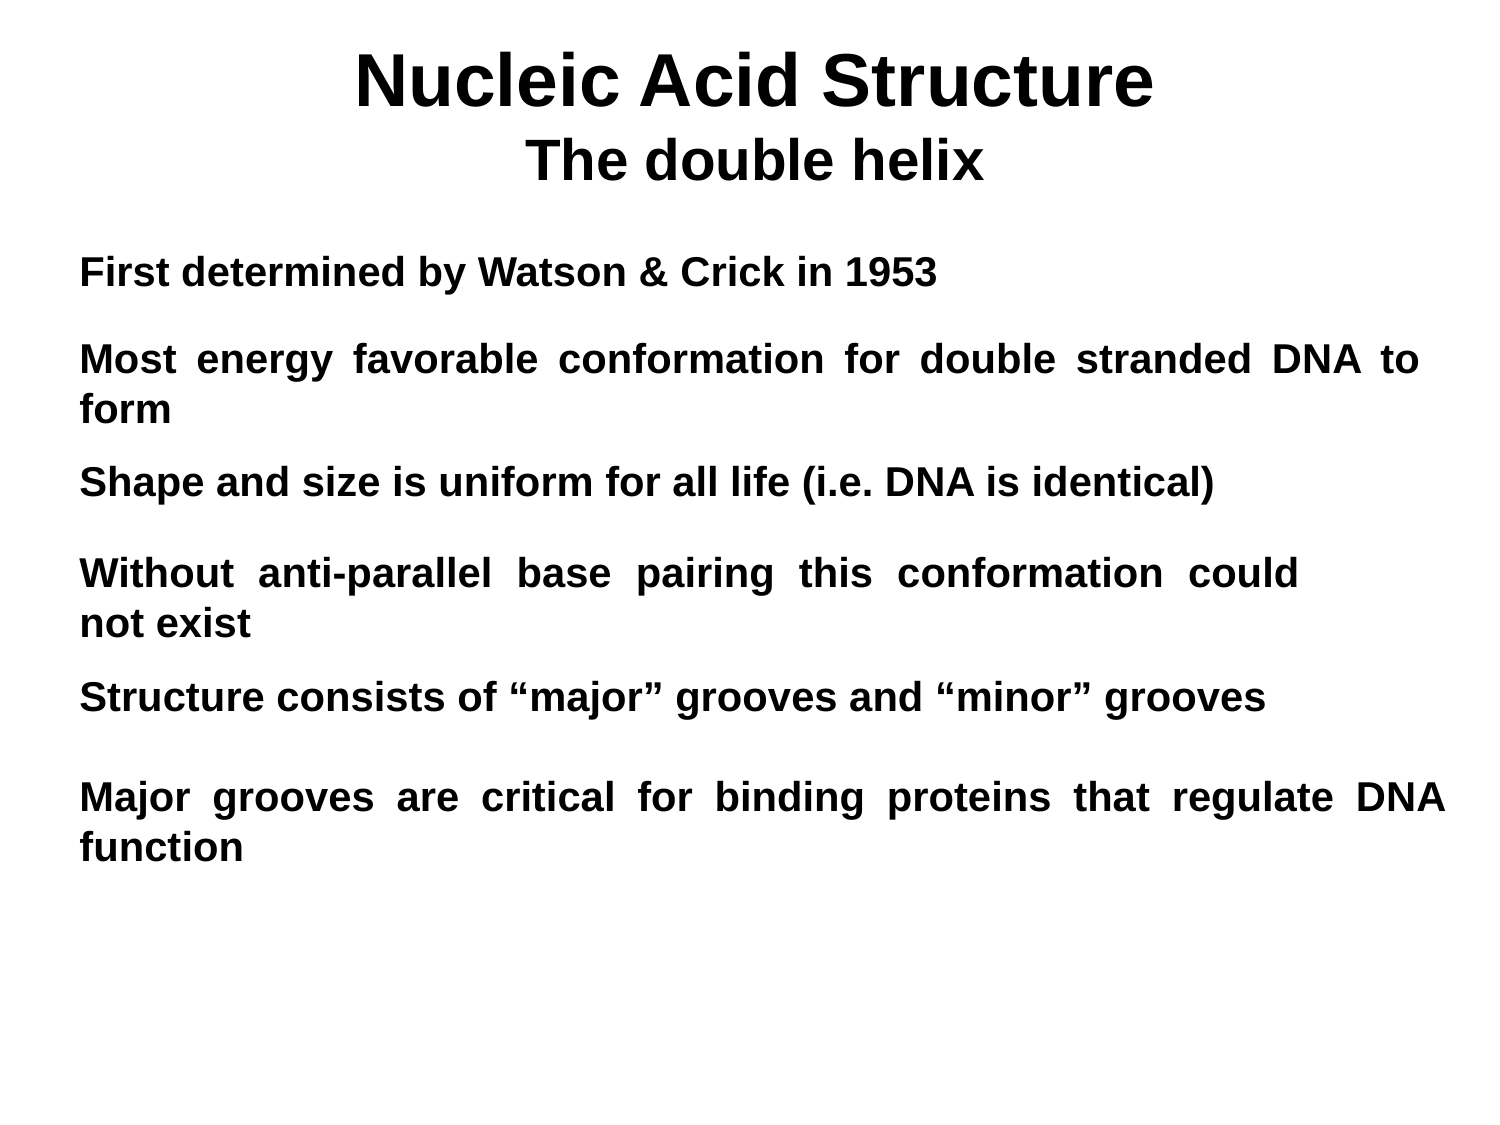

Nucleic Acid Structure
The double helix
First determined by Watson & Crick in 1953
Most energy favorable conformation for double stranded DNA to form
Shape and size is uniform for all life (i.e. DNA is identical)
Without anti-parallel base pairing this conformation could not exist
Structure consists of “major” grooves and “minor” grooves
Major grooves are critical for binding proteins that regulate DNA function